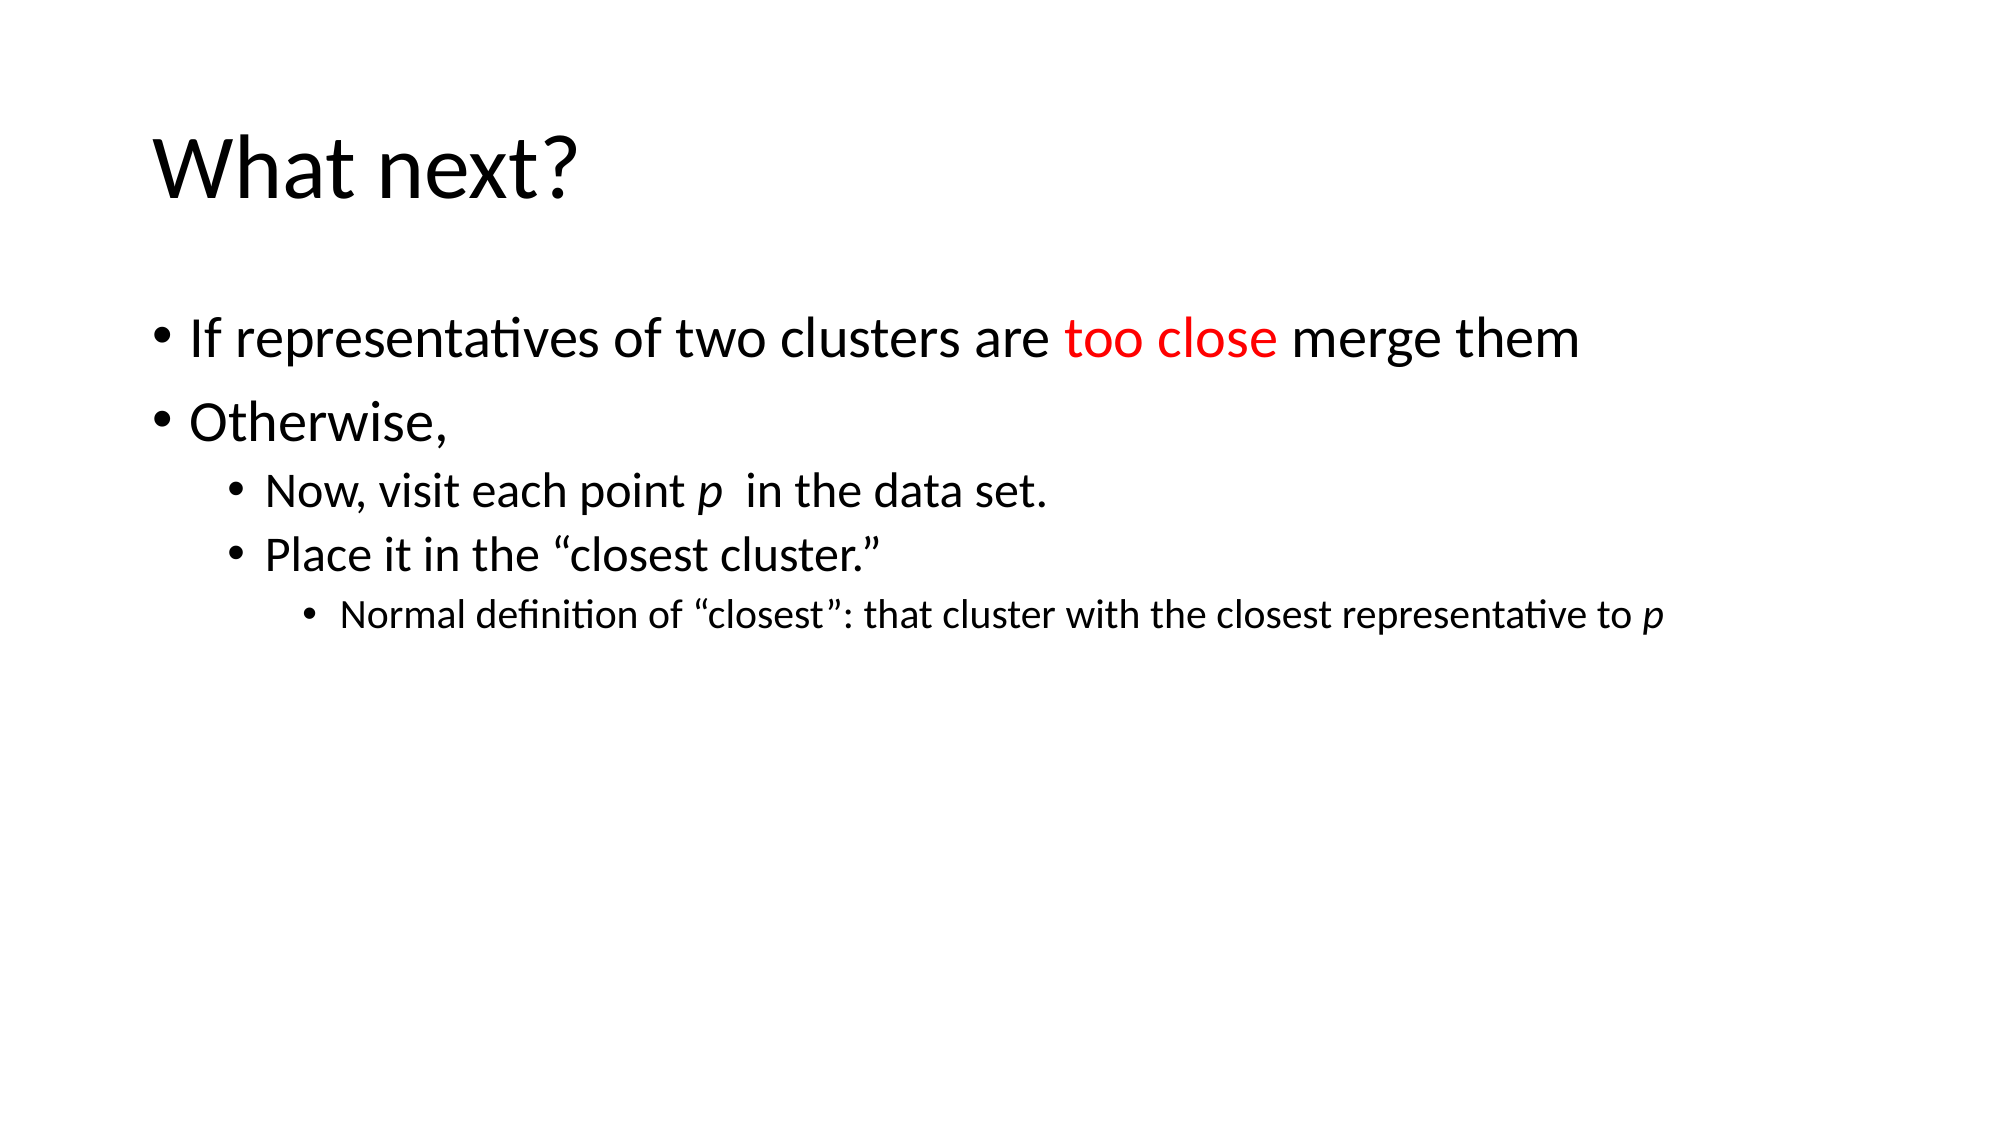

# What next?
If representatives of two clusters are too close merge them
Otherwise,
Now, visit each point p  in the data set.
Place it in the “closest cluster.”
Normal definition of “closest”: that cluster with the closest representative to p